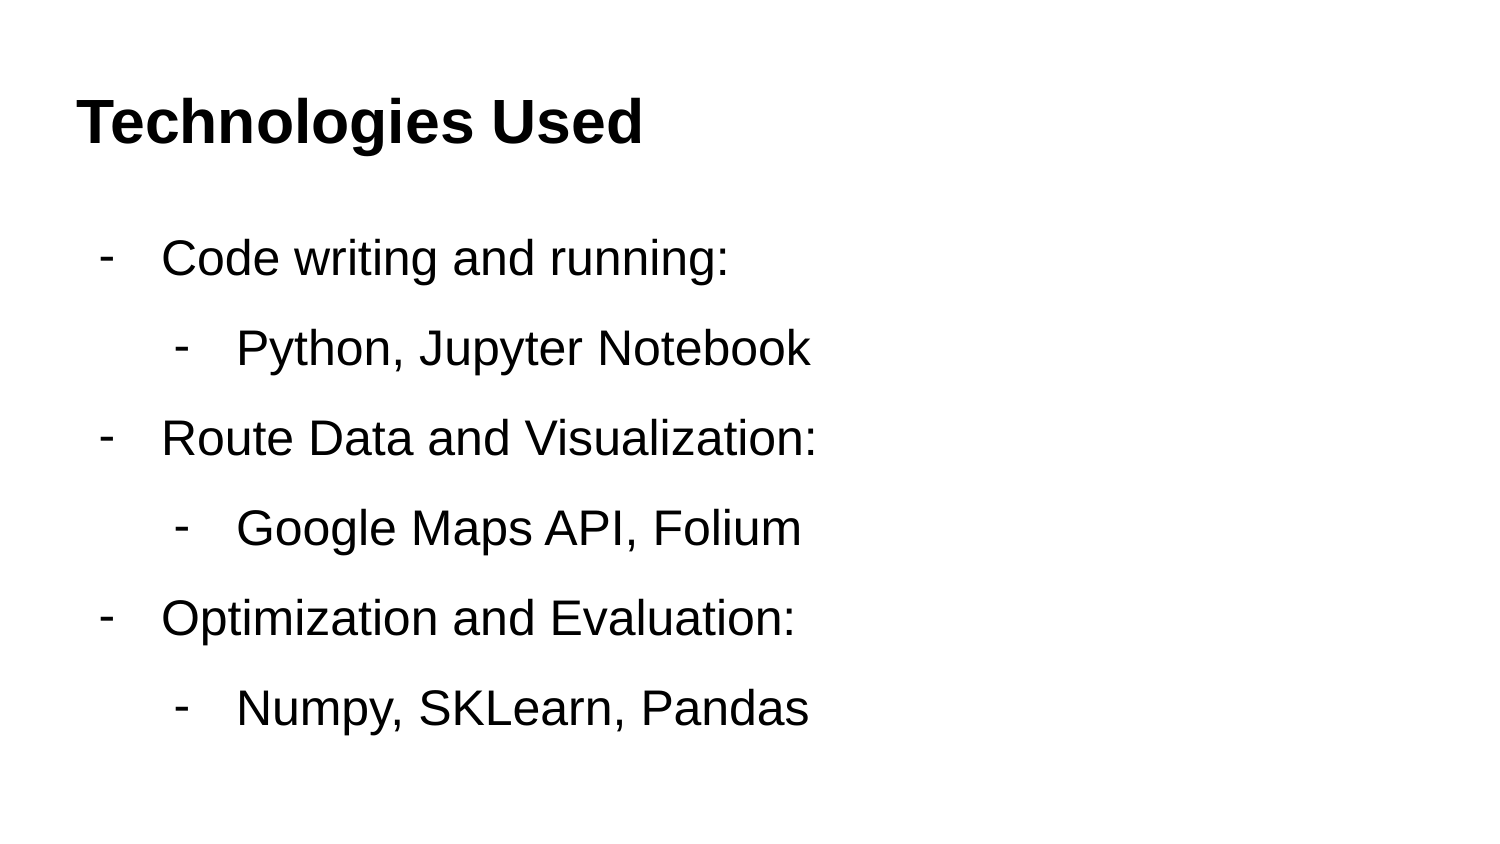

Technologies Used
Code writing and running:
Python, Jupyter Notebook
Route Data and Visualization:
Google Maps API, Folium
Optimization and Evaluation:
Numpy, SKLearn, Pandas